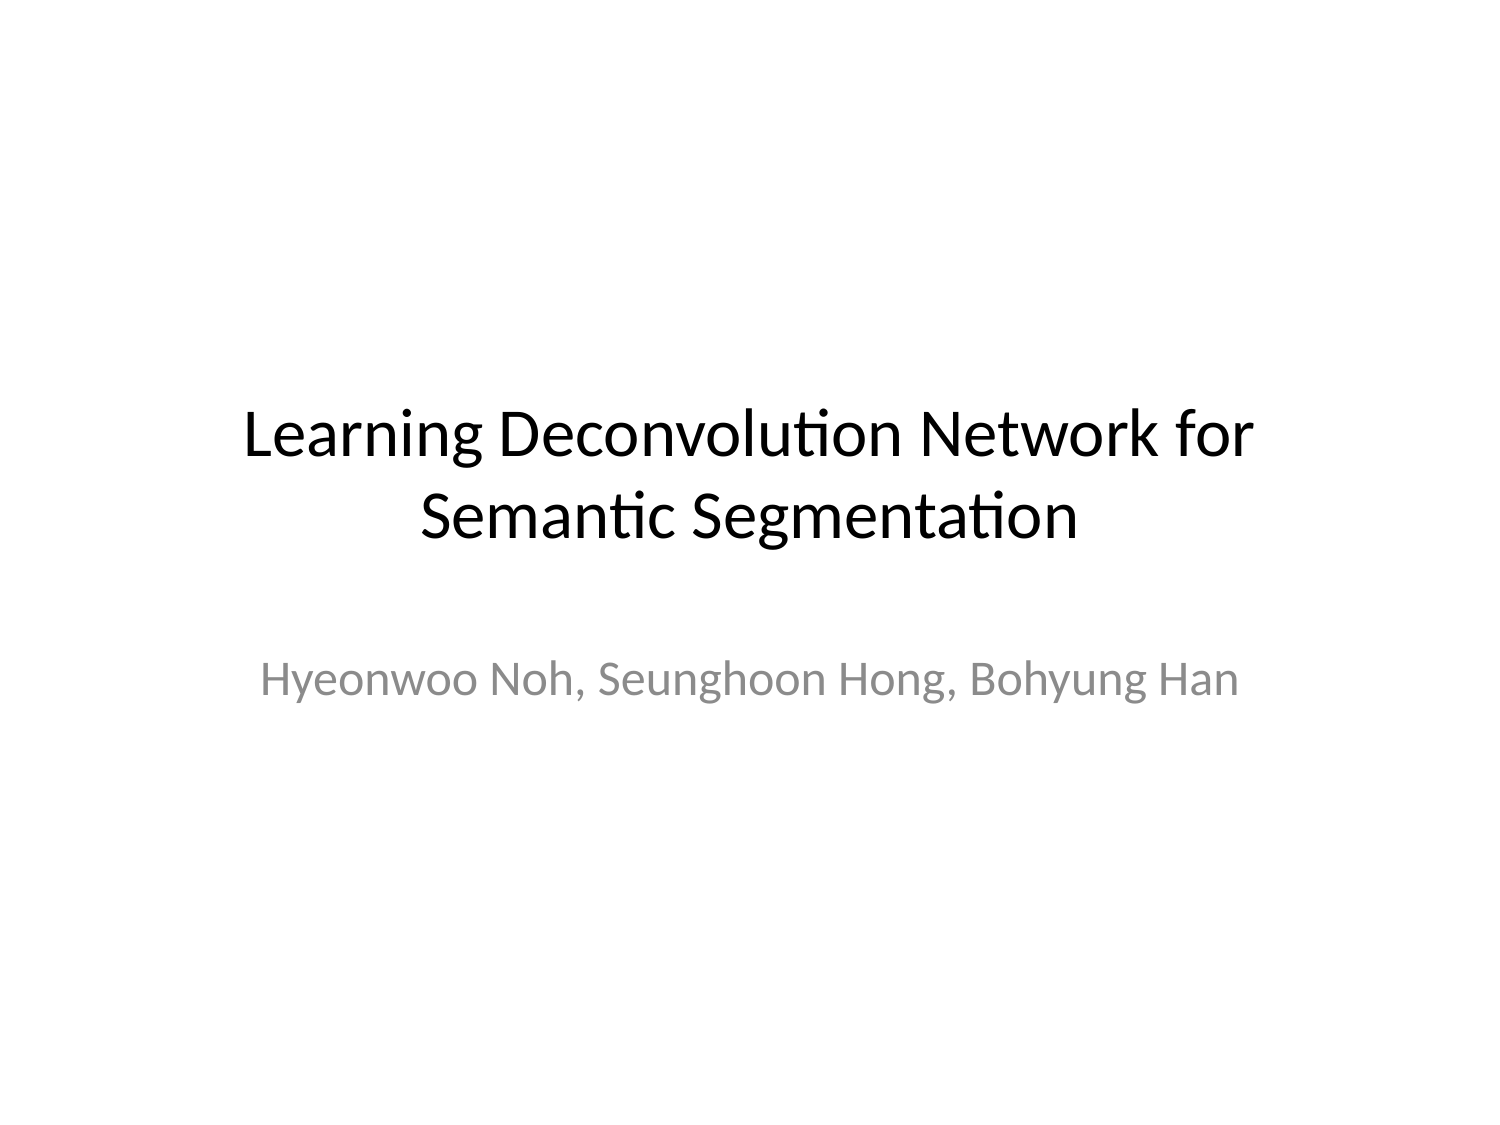

Learning Deconvolution Network for Semantic Segmentation
Hyeonwoo Noh, Seunghoon Hong, Bohyung Han